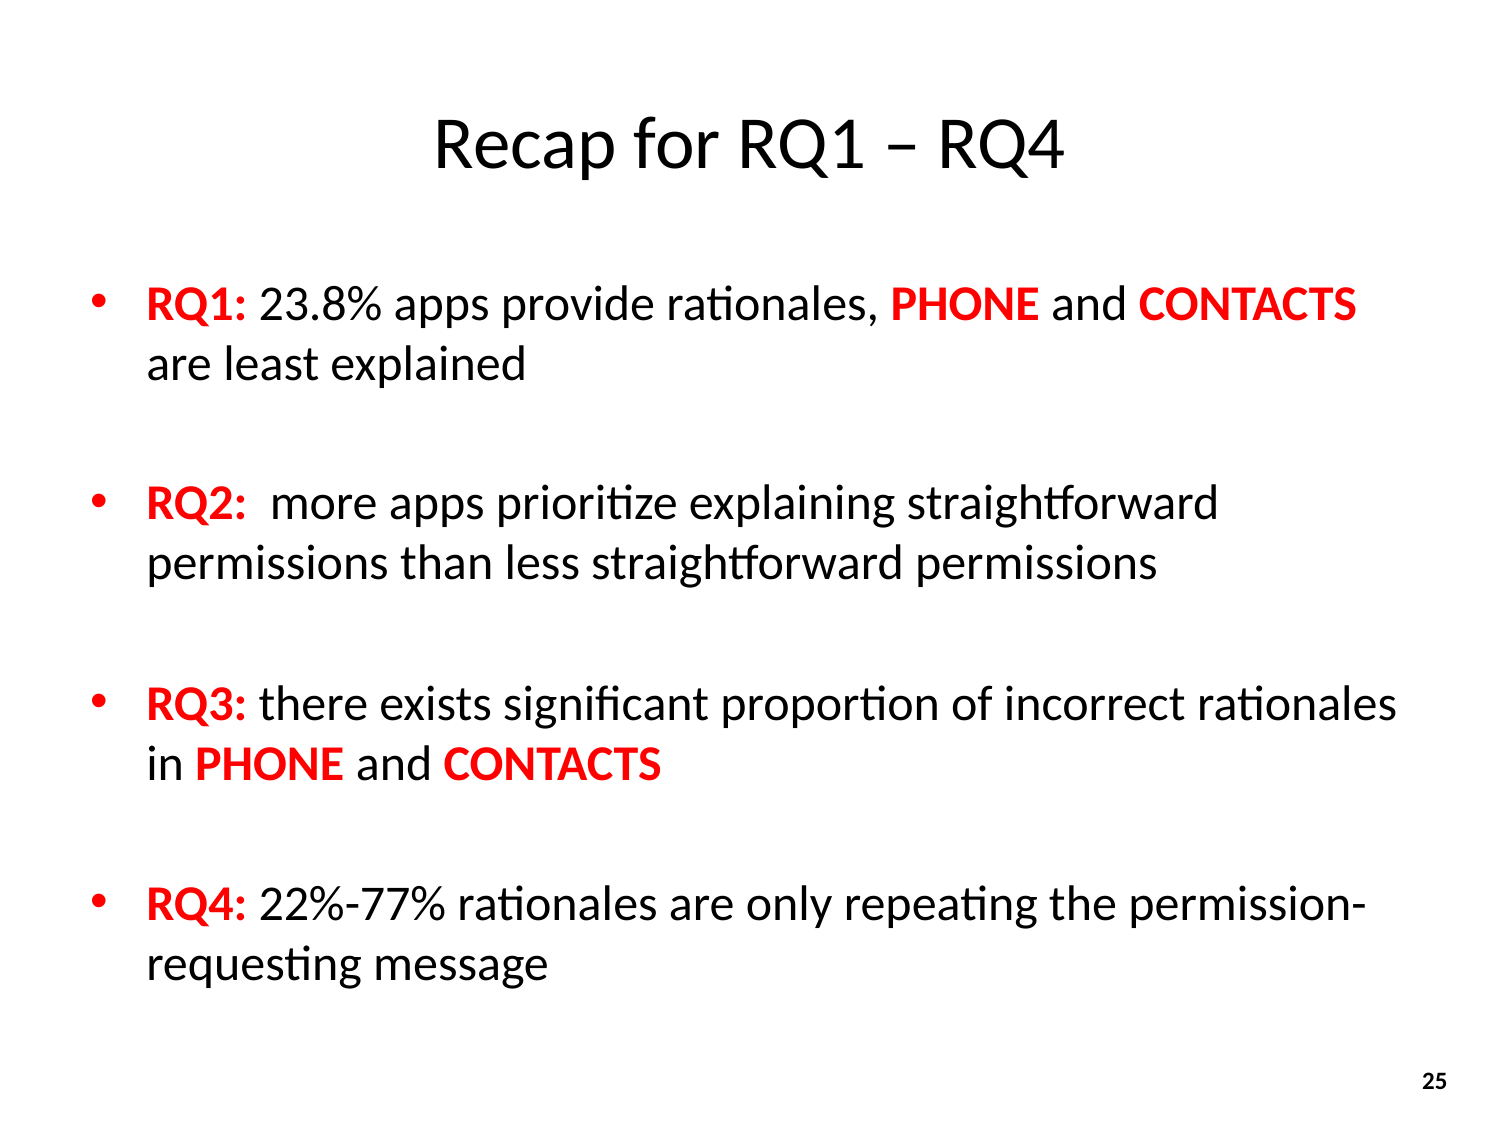

# Recap for RQ1 – RQ4
RQ1: 23.8% apps provide rationales, PHONE and CONTACTS are least explained

RQ2:  more apps prioritize explaining straightforward permissions than less straightforward permissions

RQ3: there exists significant proportion of incorrect rationales in PHONE and CONTACTS

RQ4: 22%-77% rationales are only repeating the permission-requesting message
25